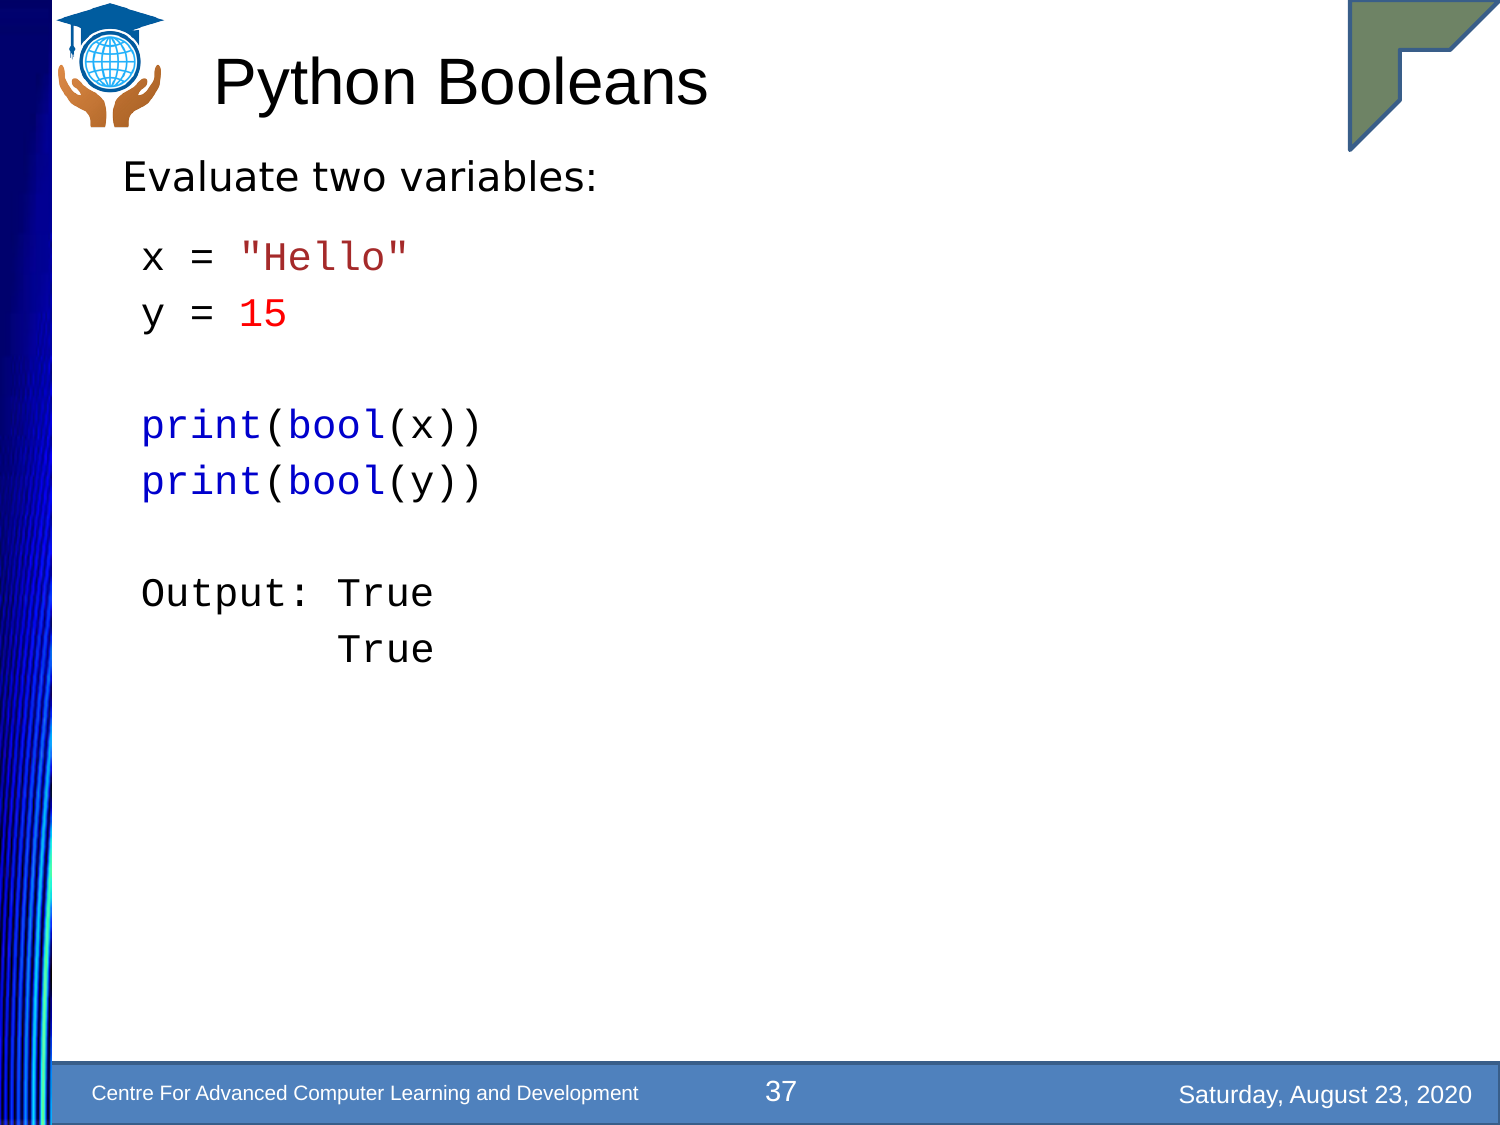

# Python Booleans
Evaluate two variables:
x = "Hello"
y = 15

print(bool(x))
print(bool(y))

Output: True
        True

37
Saturday, August 23, 2020